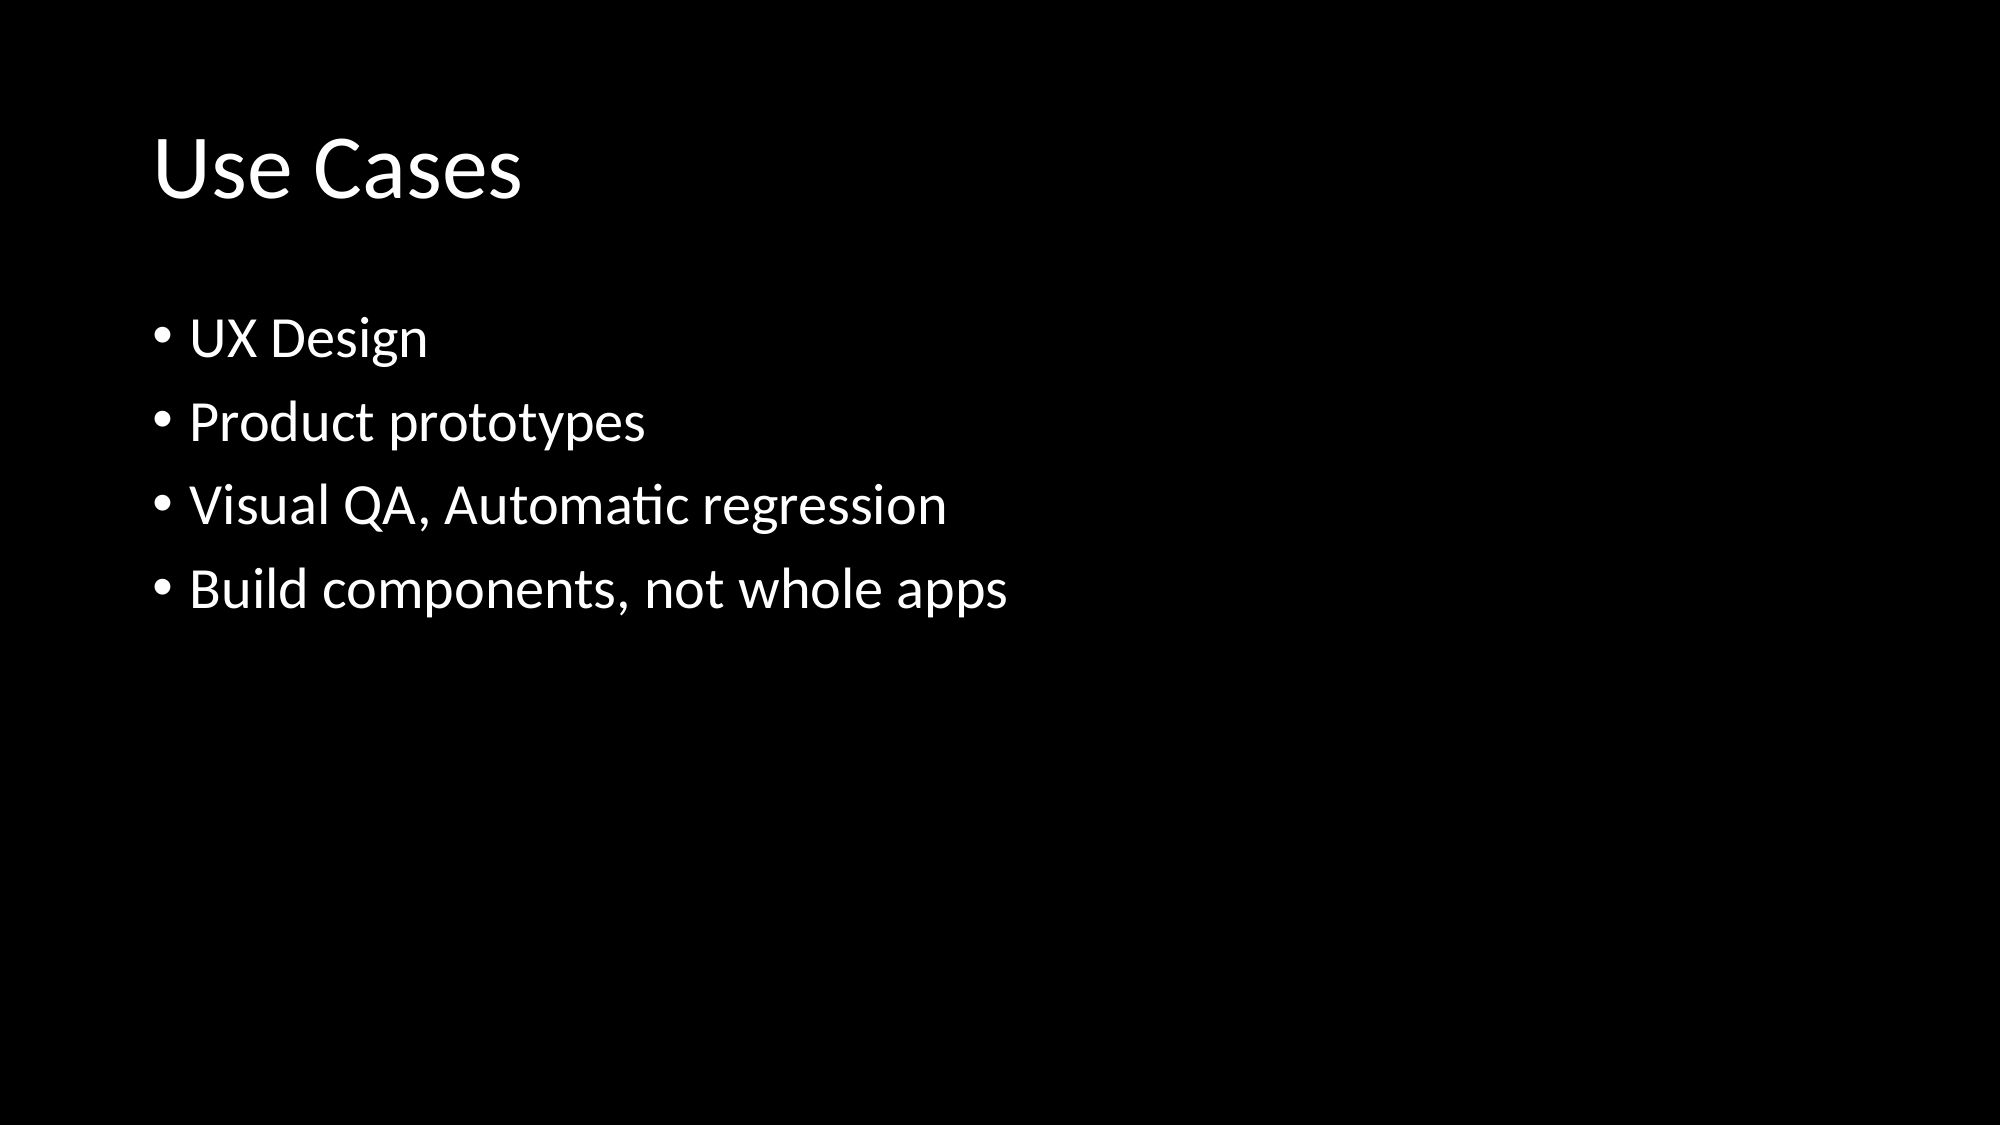

# Use Cases
UX Design
Product prototypes
Visual QA, Automatic regression
Build components, not whole apps